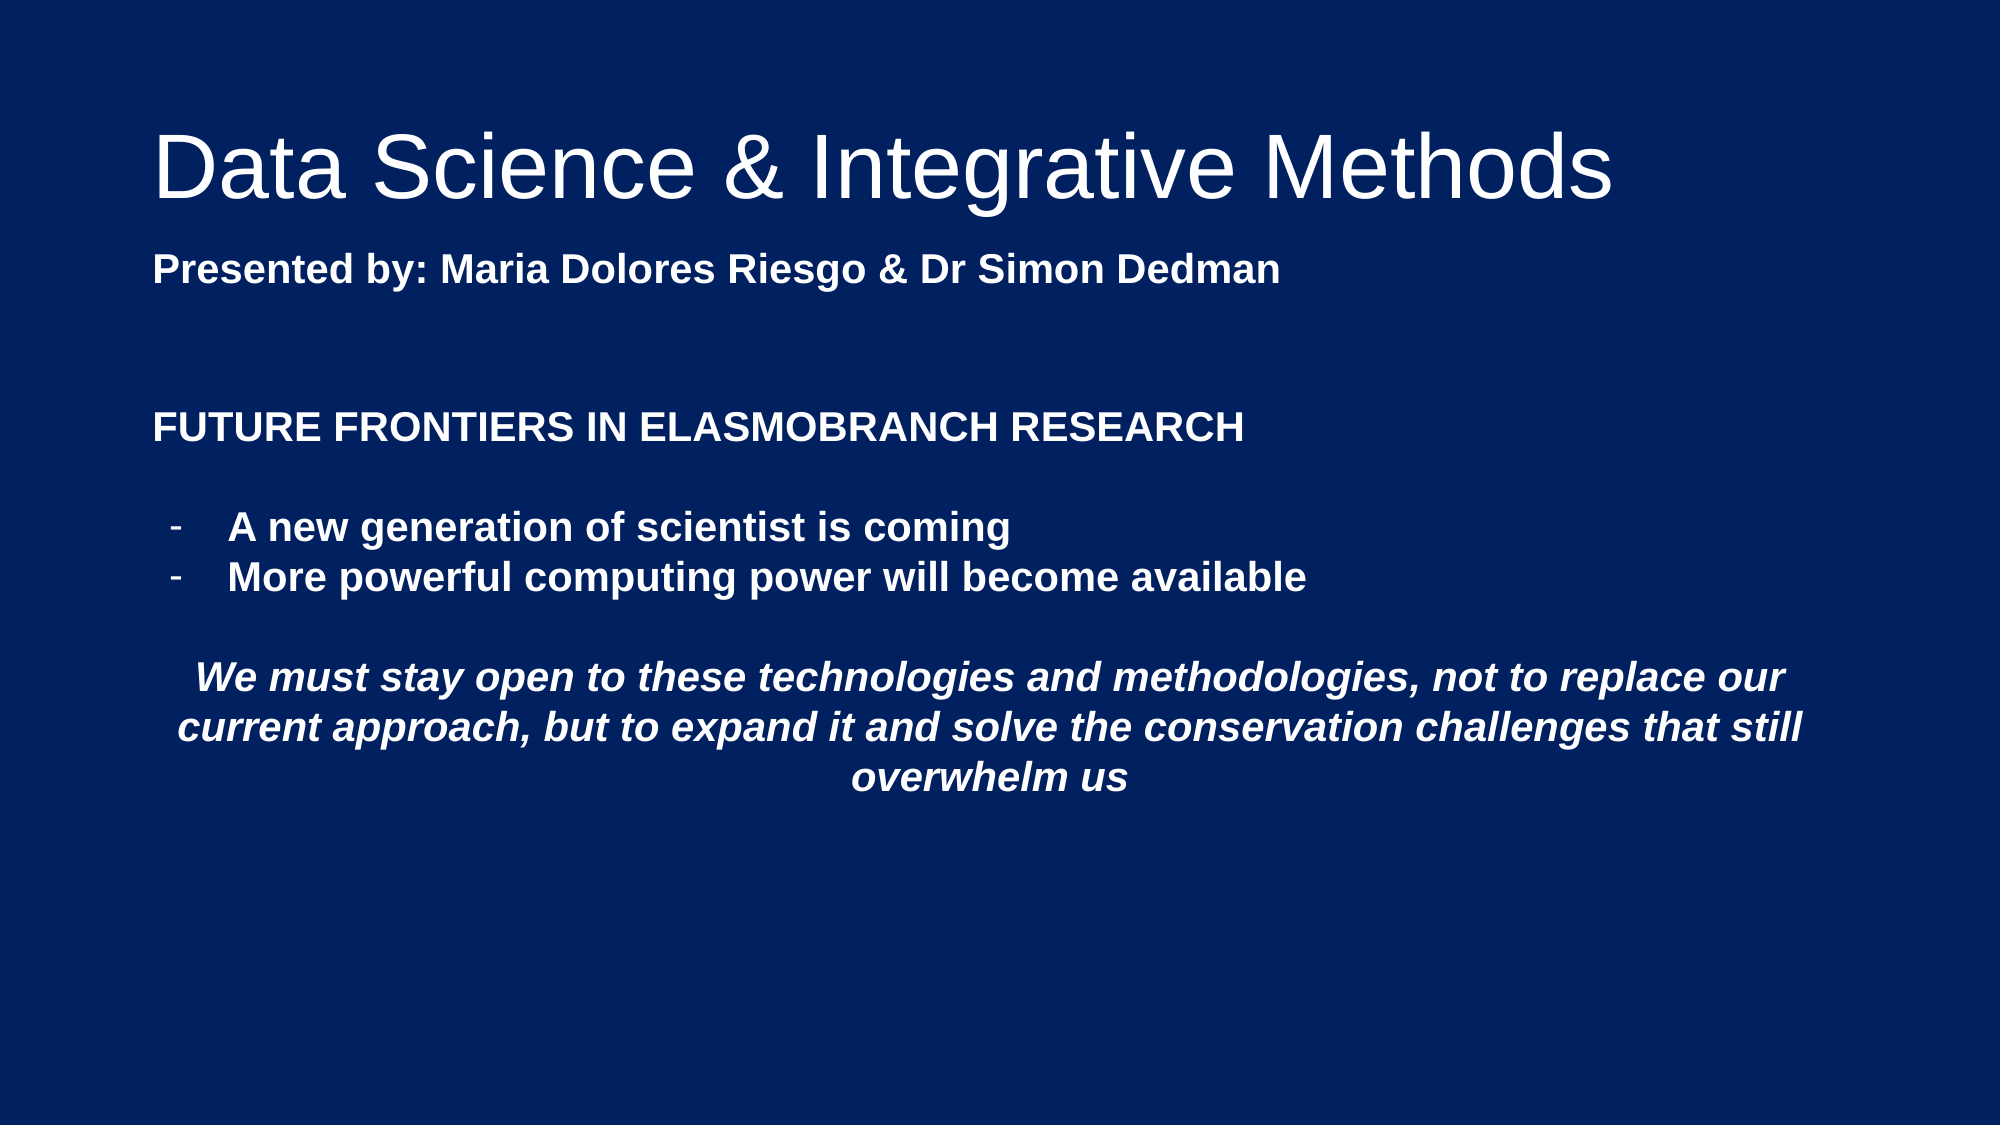

# Data Science & Integrative Methods
Presented by: Maria Dolores Riesgo & Dr Simon Dedman
FUTURE FRONTIERS IN ELASMOBRANCH RESEARCH

A new generation of scientist is coming
More powerful computing power will become available

We must stay open to these technologies and methodologies, not to replace our current approach, but to expand it and solve the conservation challenges that still overwhelm us